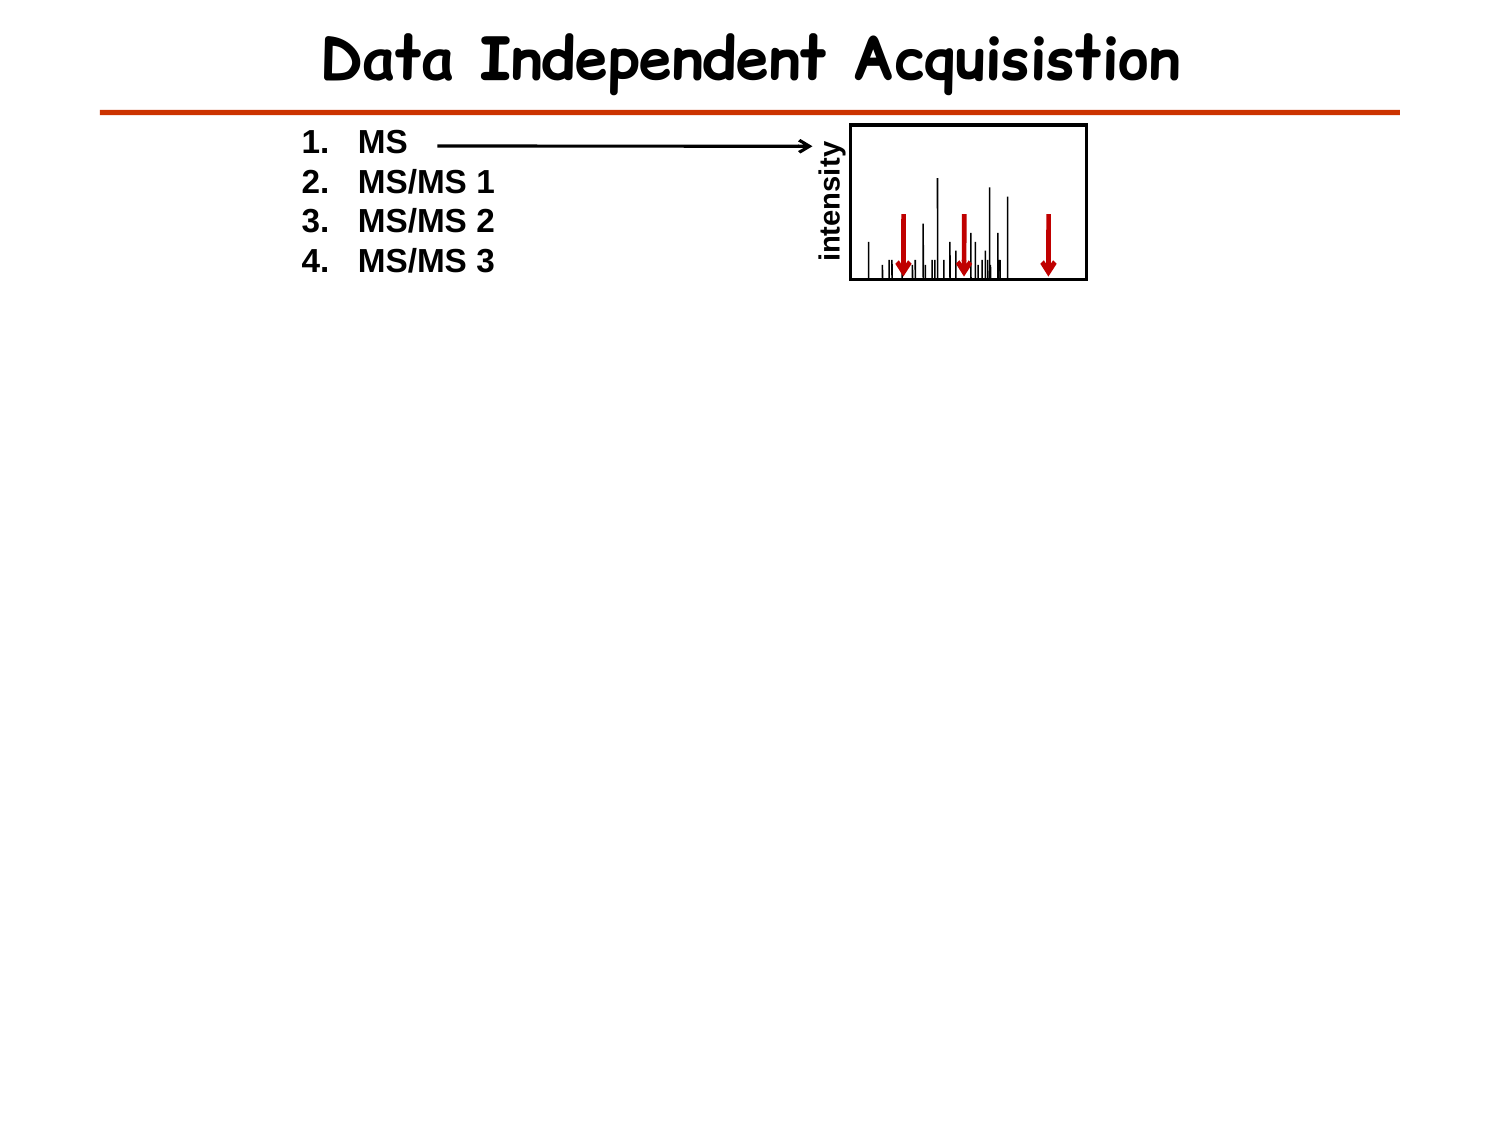

Data Independent Acquisistion

MS
MS/MS 1
MS/MS 2
MS/MS 3
MS
MS/MS 1
MS/MS 2
MS/MS 3
MS
MS/MS 1
MS/MS 2
MS/MS 3
MS
MS/MS 1
MS/MS 2
MS/MS 3
MS
MS/MS 1
MS/MS 2
MS/MS 3
MS
MS/MS 1
MS/MS 2
MS/MS 3
…

intensity

mass/charge

intensity

mass/charge

intensity

mass/charge

intensity

mass/charge

intensity

mass/charge

intensity

mass/charge